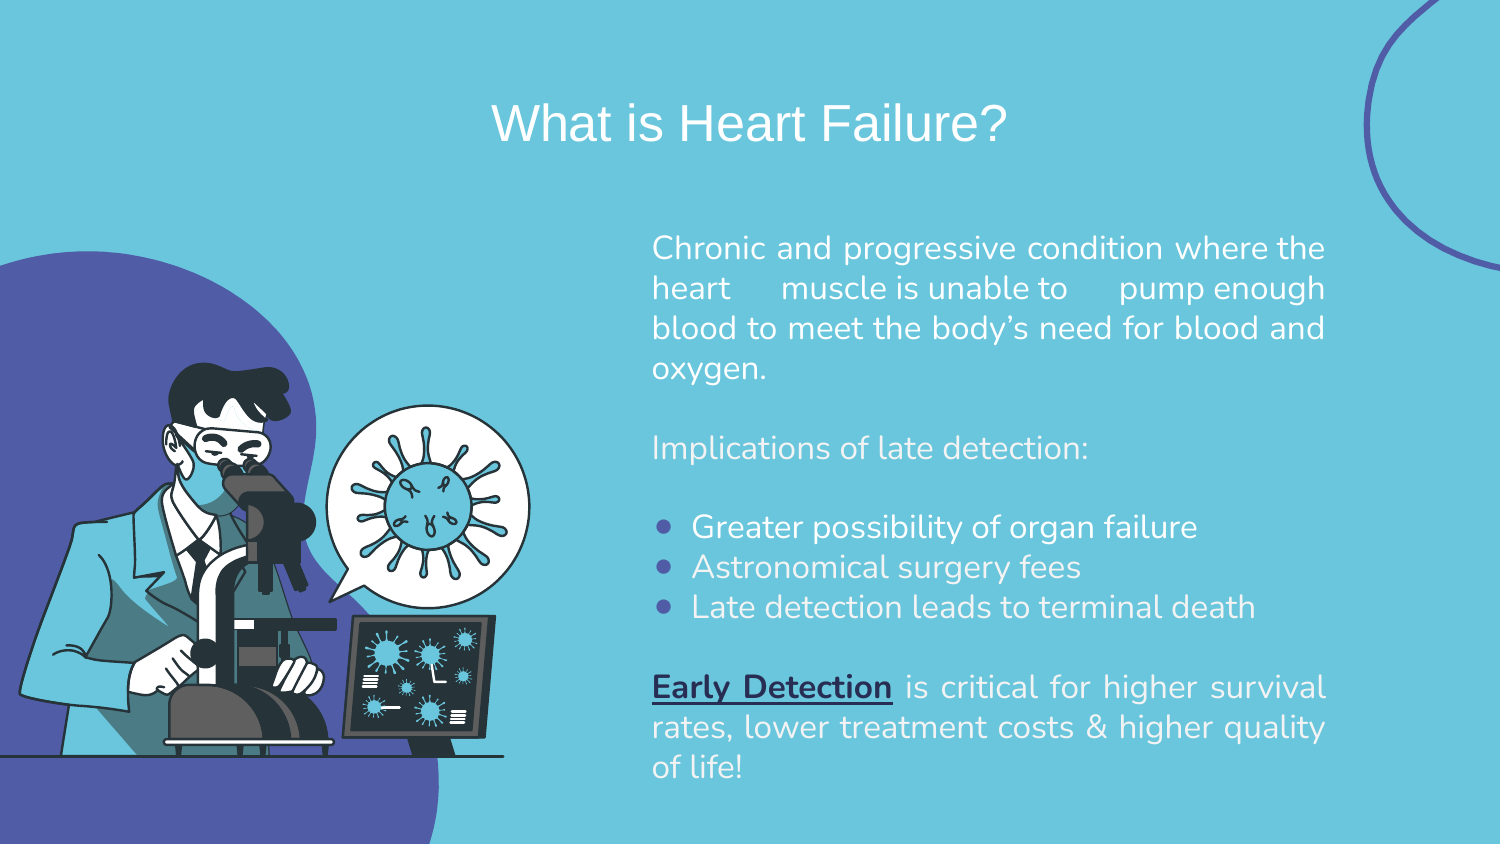

# What is Heart Failure?
Chronic and progressive condition where the heart muscle is unable to pump enough blood to meet the body’s need for blood and oxygen.
Implications of late detection:
Greater possibility of organ failure
Astronomical surgery fees
Late detection leads to terminal death

Early Detection is critical for higher survival rates, lower treatment costs & higher quality of life!